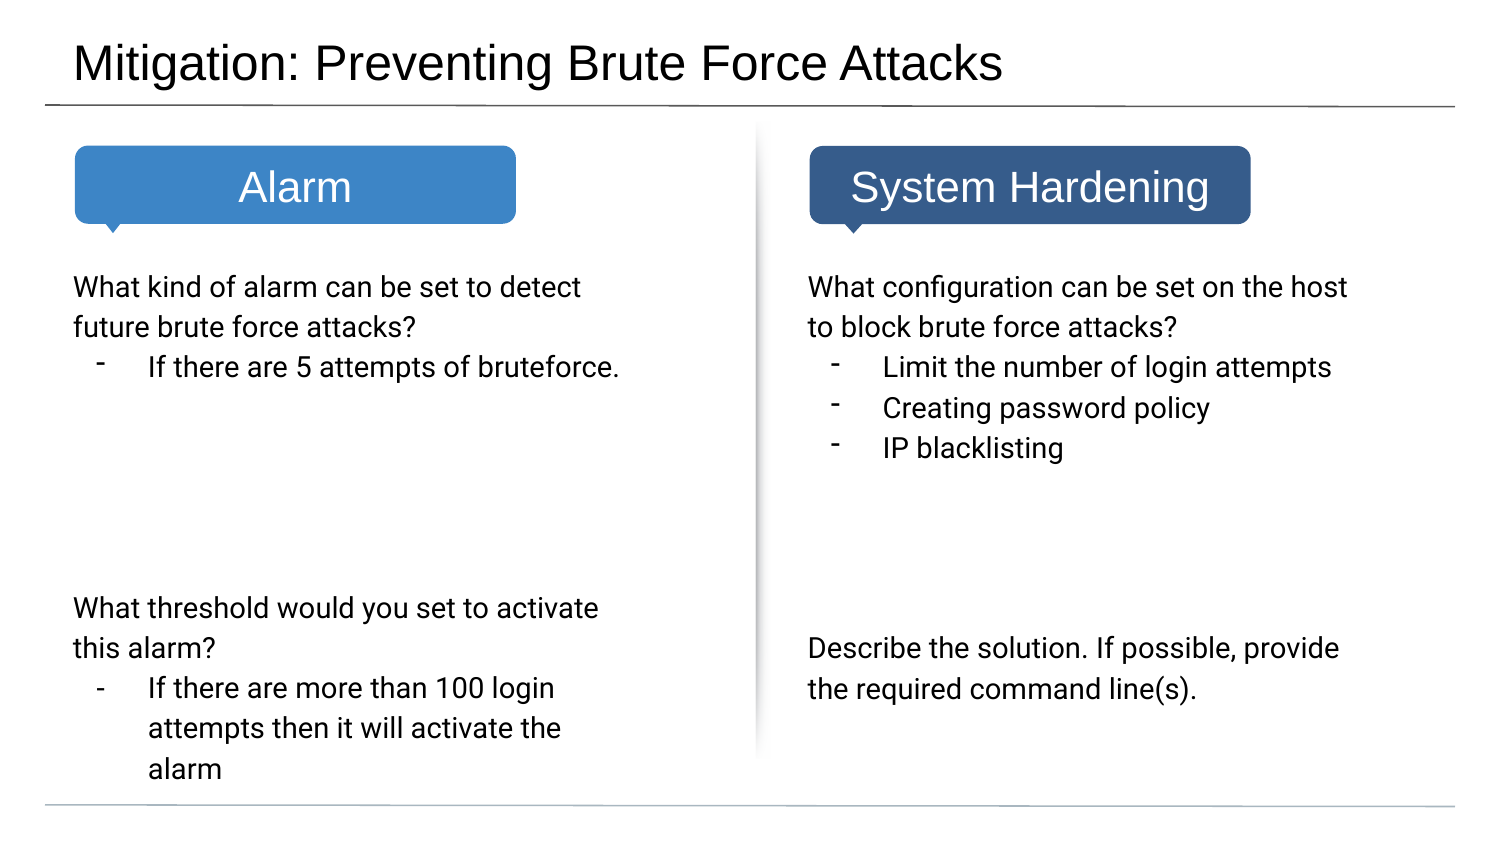

# Mitigation: Preventing Brute Force Attacks
What kind of alarm can be set to detect future brute force attacks?
If there are 5 attempts of bruteforce.

What threshold would you set to activate this alarm?
If there are more than 100 login attempts then it will activate the alarm

What configuration can be set on the host to block brute force attacks?
Limit the number of login attempts
Creating password policy
IP blacklisting

Describe the solution. If possible, provide the required command line(s).